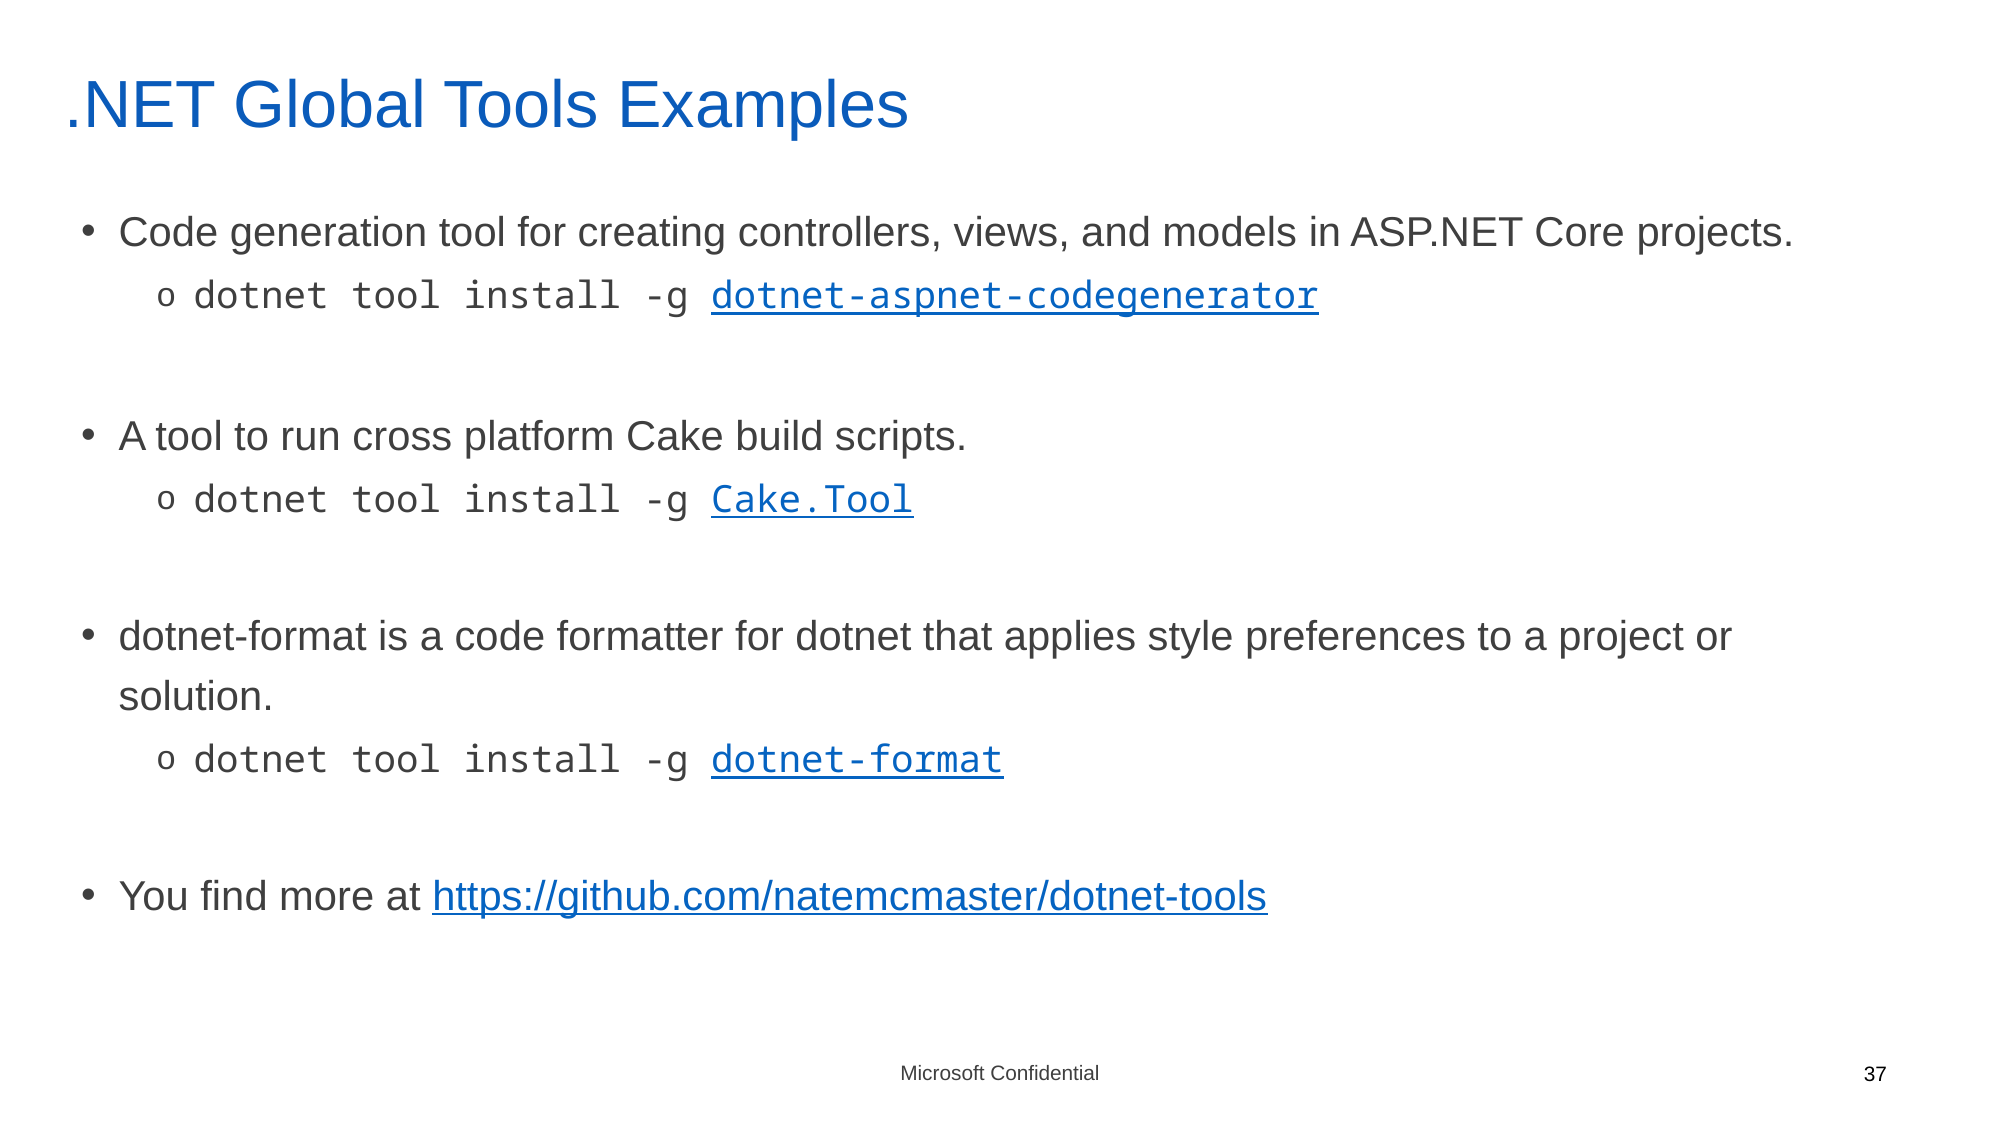

# .NET Global Tools Examples
Code generation tool for creating controllers, views, and models in ASP.NET Core projects.
dotnet tool install -g dotnet-aspnet-codegenerator

A tool to run cross platform Cake build scripts.
dotnet tool install -g Cake.Tool

dotnet-format is a code formatter for dotnet that applies style preferences to a project or solution.
dotnet tool install -g dotnet-format

You find more at https://github.com/natemcmaster/dotnet-tools
37